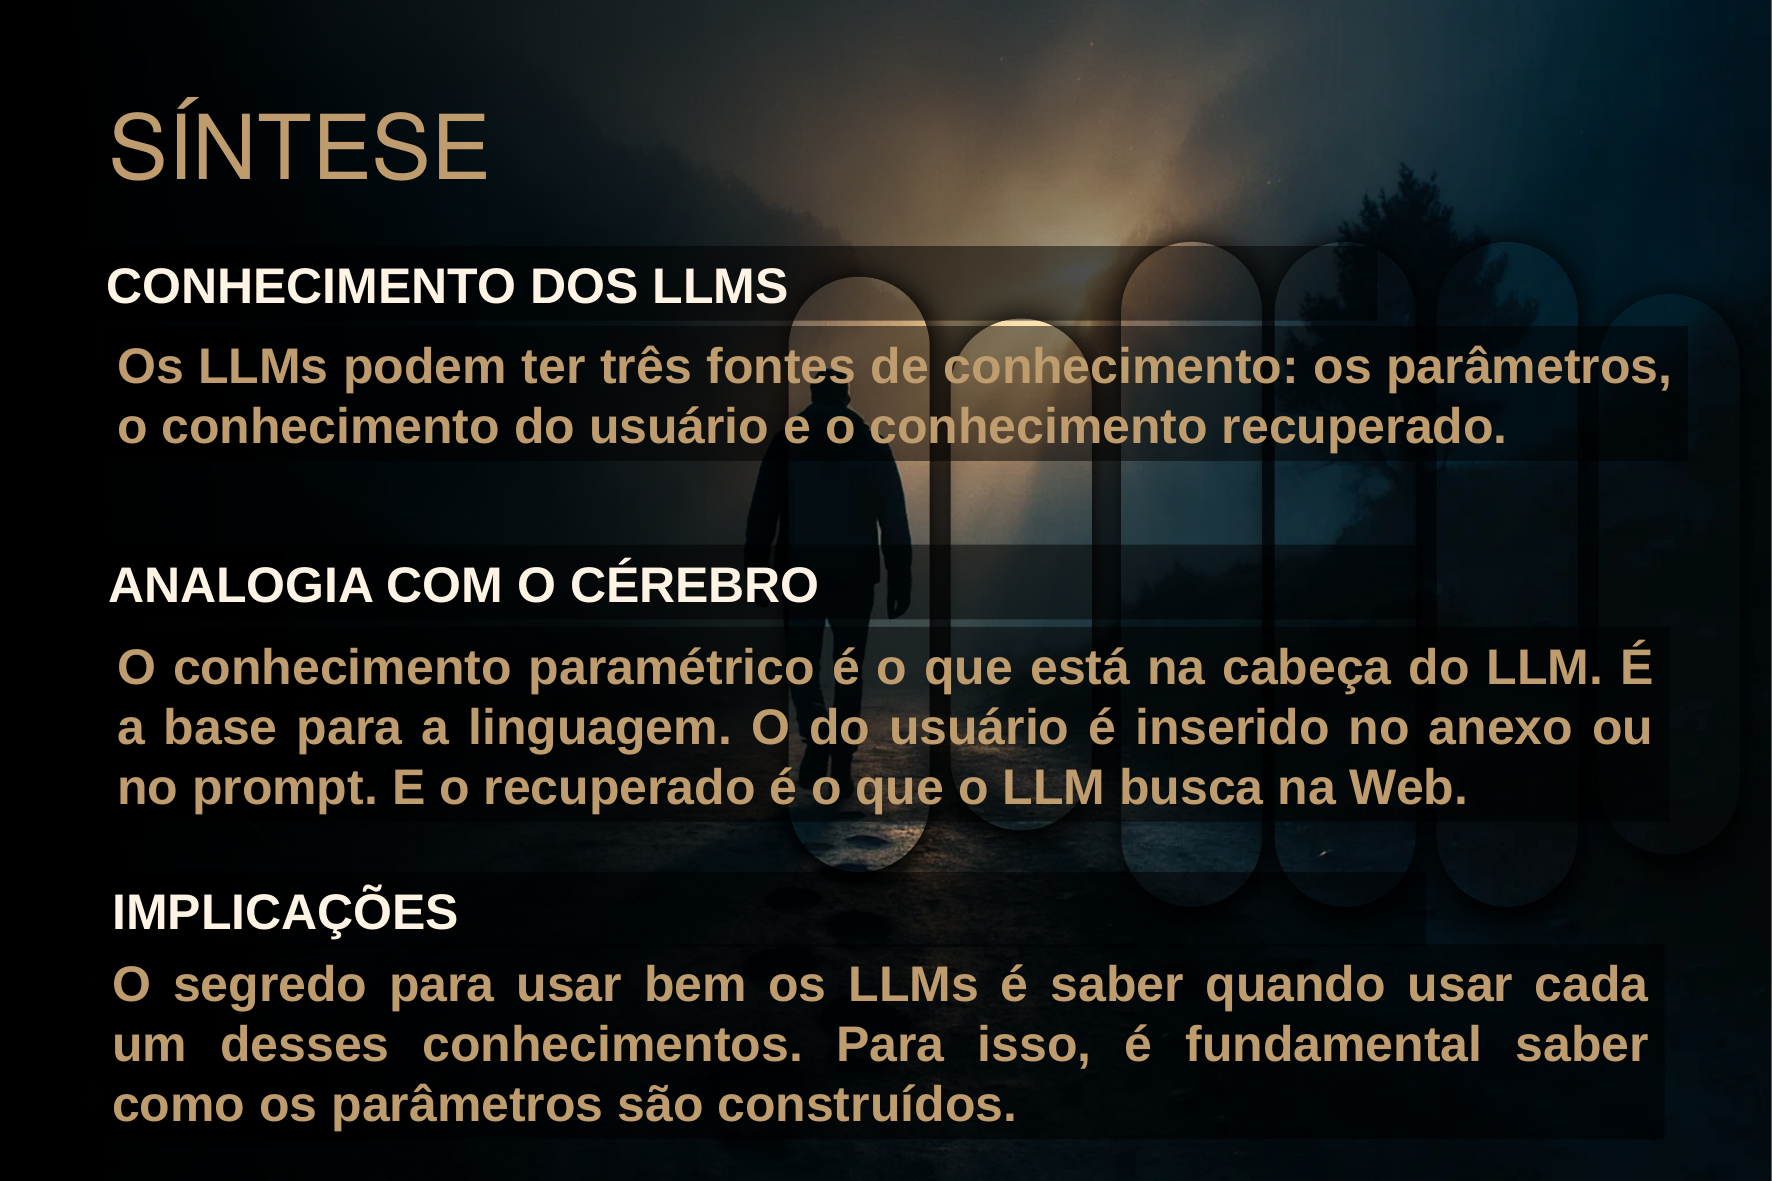

SÍNTESE

CONHECIMENTO DOS LLMS

Os LLMs podem ter três fontes de conhecimento: os parâmetros, o conhecimento do usuário e o conhecimento recuperado.
ANALOGIA COM O CÉREBRO
O conhecimento paramétrico é o que está na cabeça do LLM. É a base para a linguagem. O do usuário é inserido no anexo ou no prompt. E o recuperado é o que o LLM busca na Web.
IMPLICAÇÕES
O segredo para usar bem os LLMs é saber quando usar cada um desses conhecimentos. Para isso, é fundamental saber como os parâmetros são construídos.